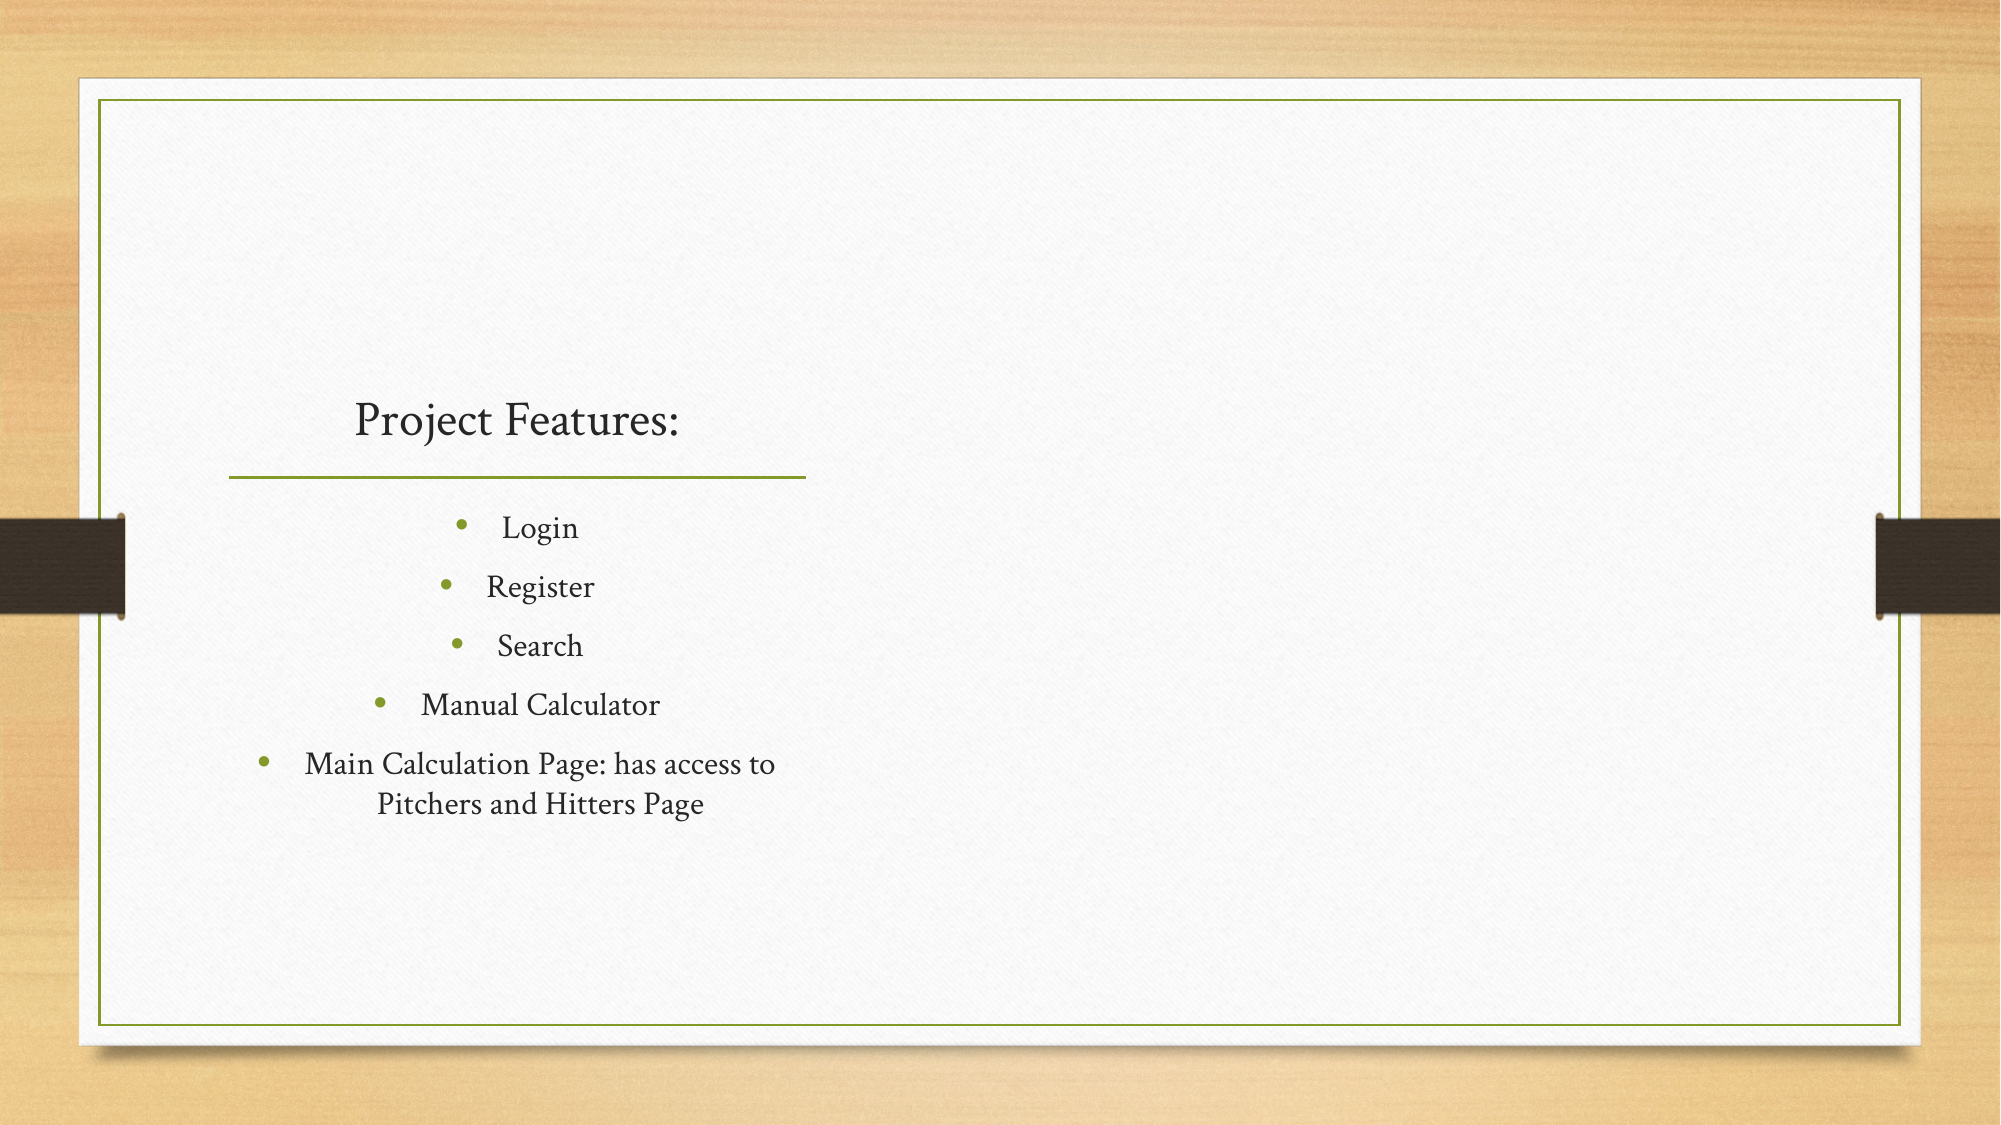

# Project Features:
Login
Register
Search
Manual Calculator
Main Calculation Page: has access to Pitchers and Hitters Page